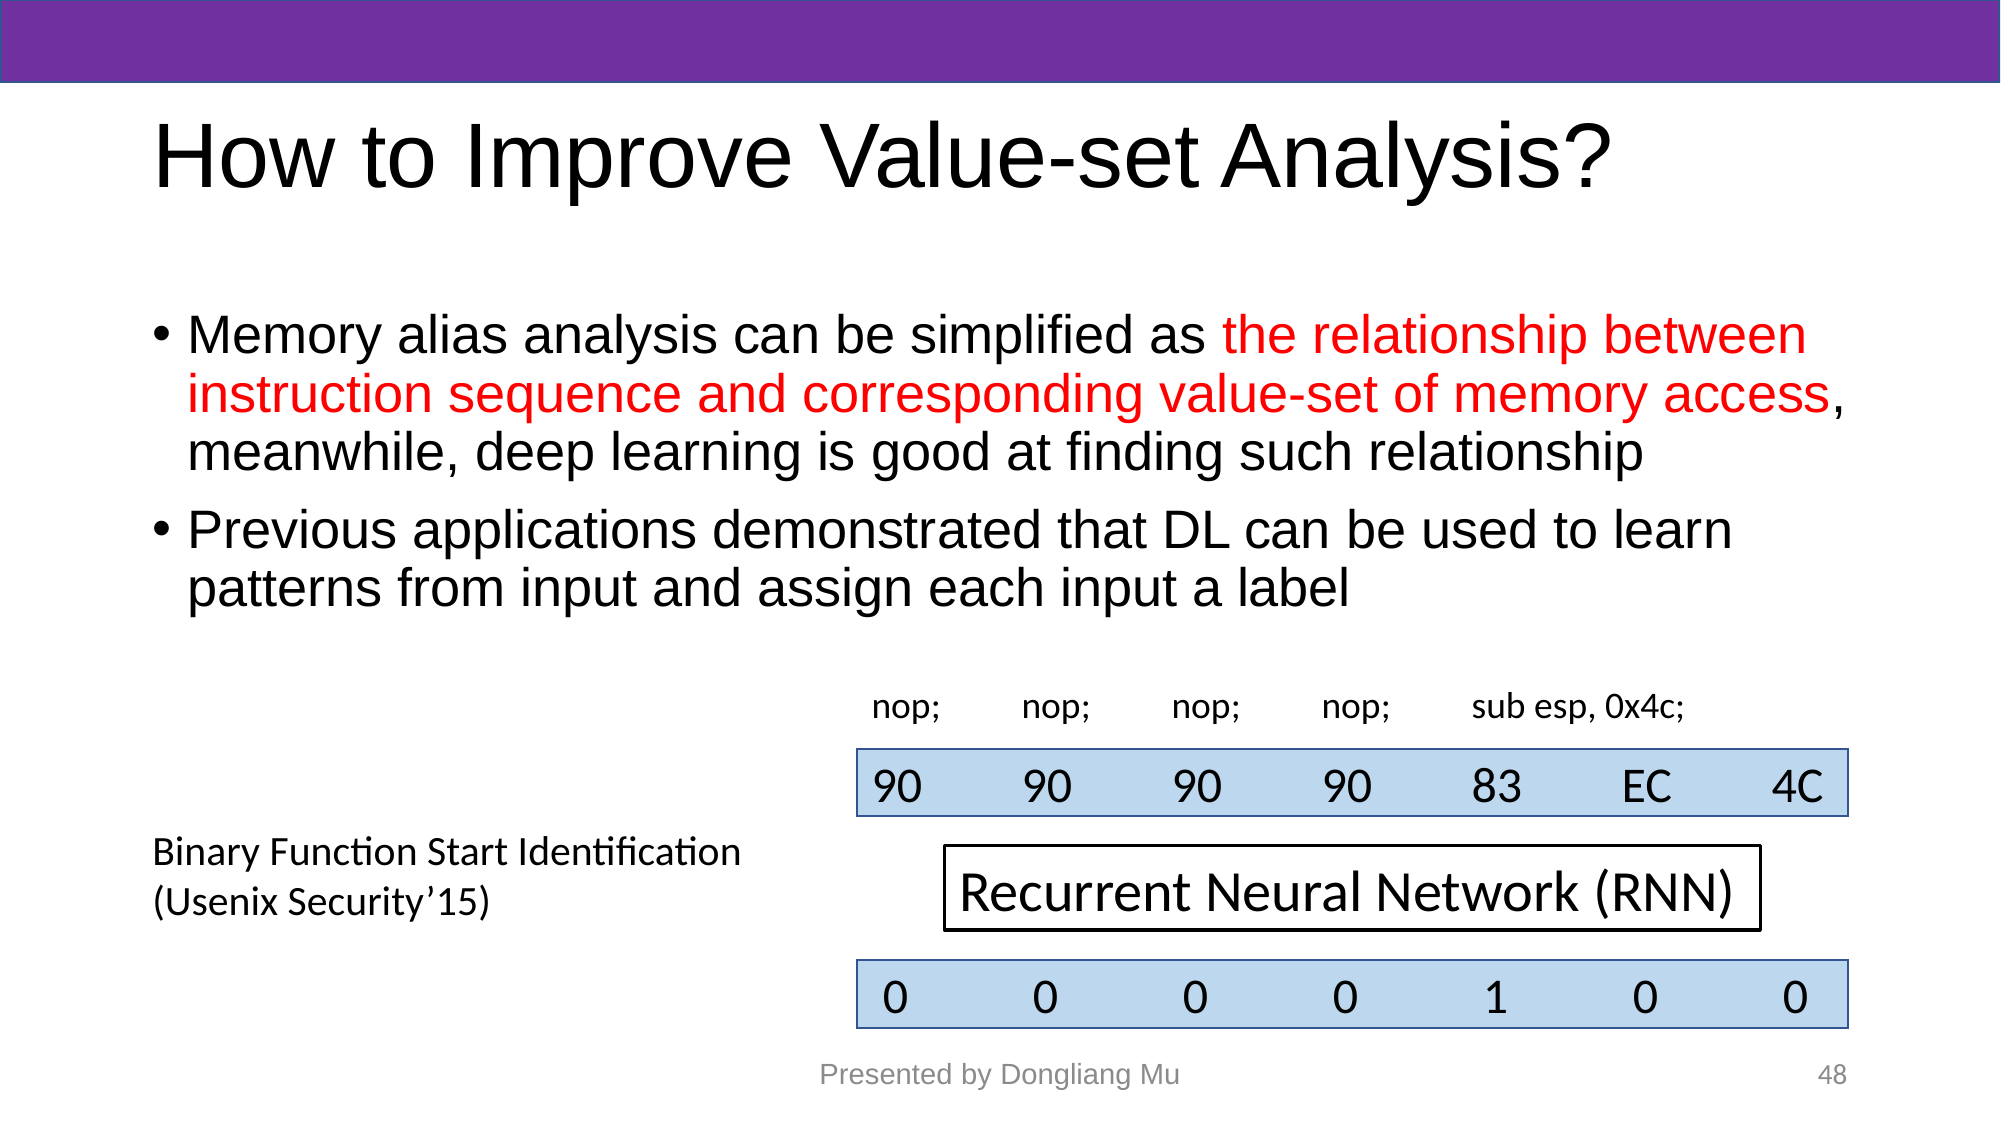

# How to Improve Value-set Analysis?
Memory alias analysis can be simplified as the relationship between instruction sequence and corresponding value-set of memory access, meanwhile, deep learning is good at finding such relationship
Previous applications demonstrated that DL can be used to learn patterns from input and assign each input a label
nop; 	nop; 	nop; 	nop; 	sub esp, 0x4c;
90	90	90	90	83	EC	4C
Binary Function Start Identification (Usenix Security’15)
Recurrent Neural Network (RNN)
 0	 0	 0	 0	 1	 0	 0
Presented by Dongliang Mu
48